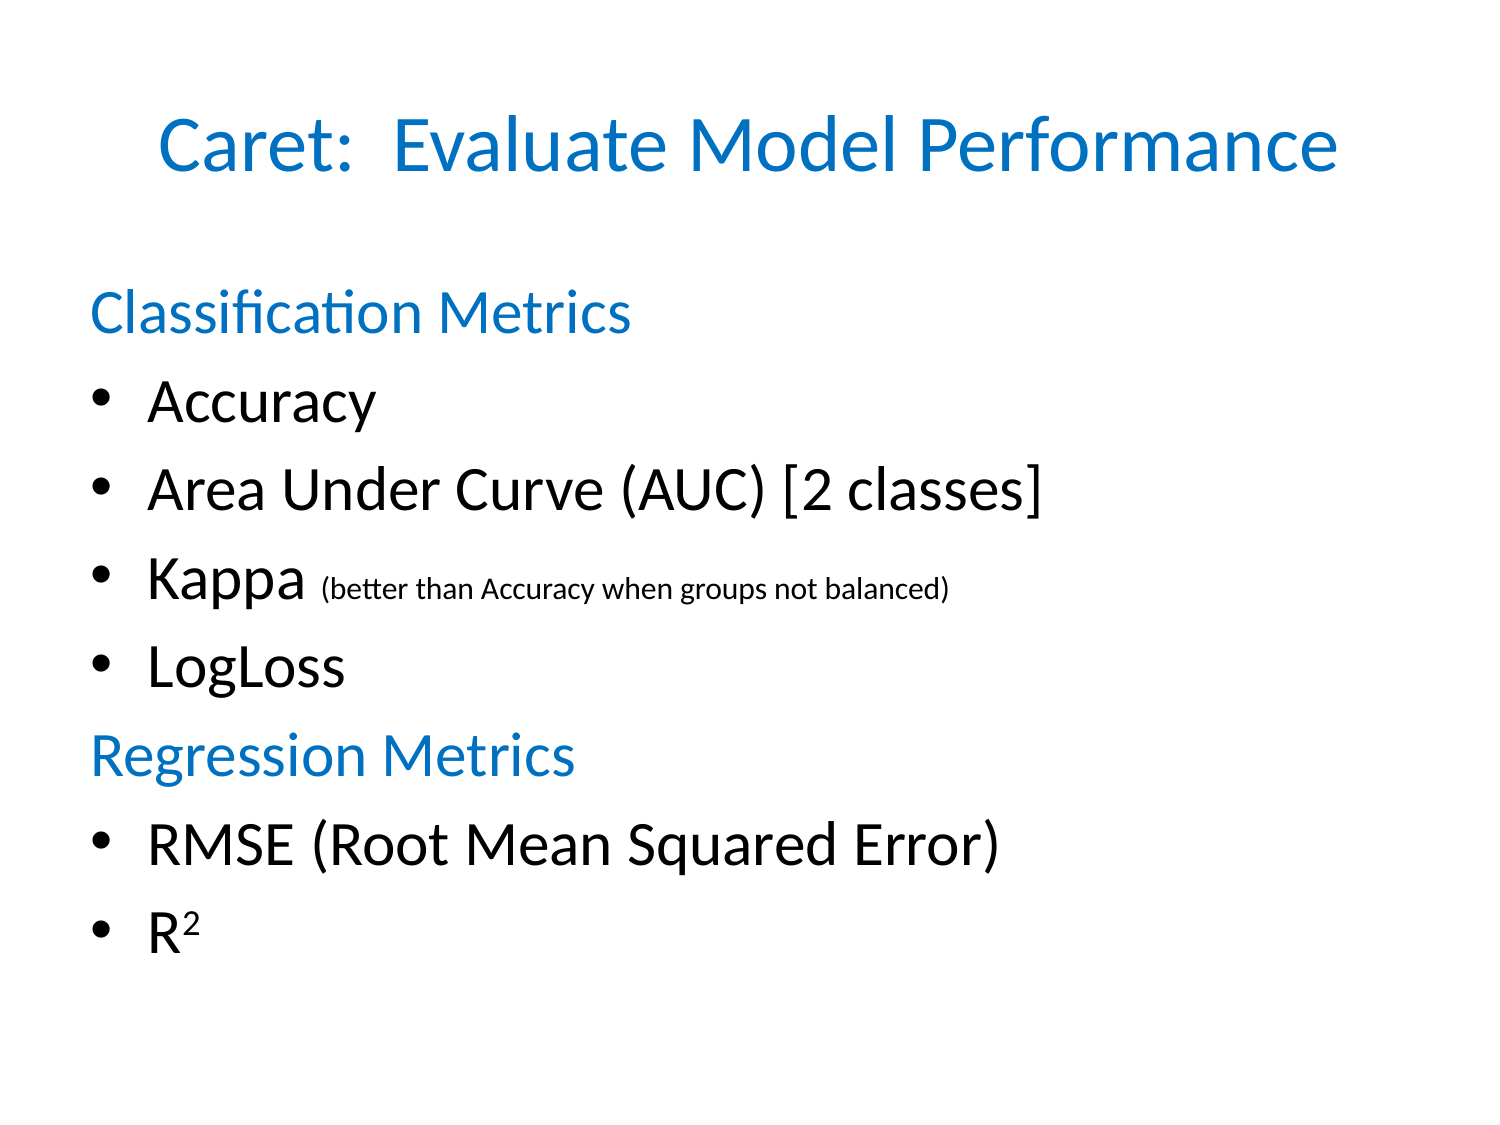

# Caret:  Evaluate Model Performance
Classification Metrics
Accuracy
Area Under Curve (AUC) [2 classes]
Kappa (better than Accuracy when groups not balanced)
LogLoss
Regression Metrics
RMSE (Root Mean Squared Error)
R2